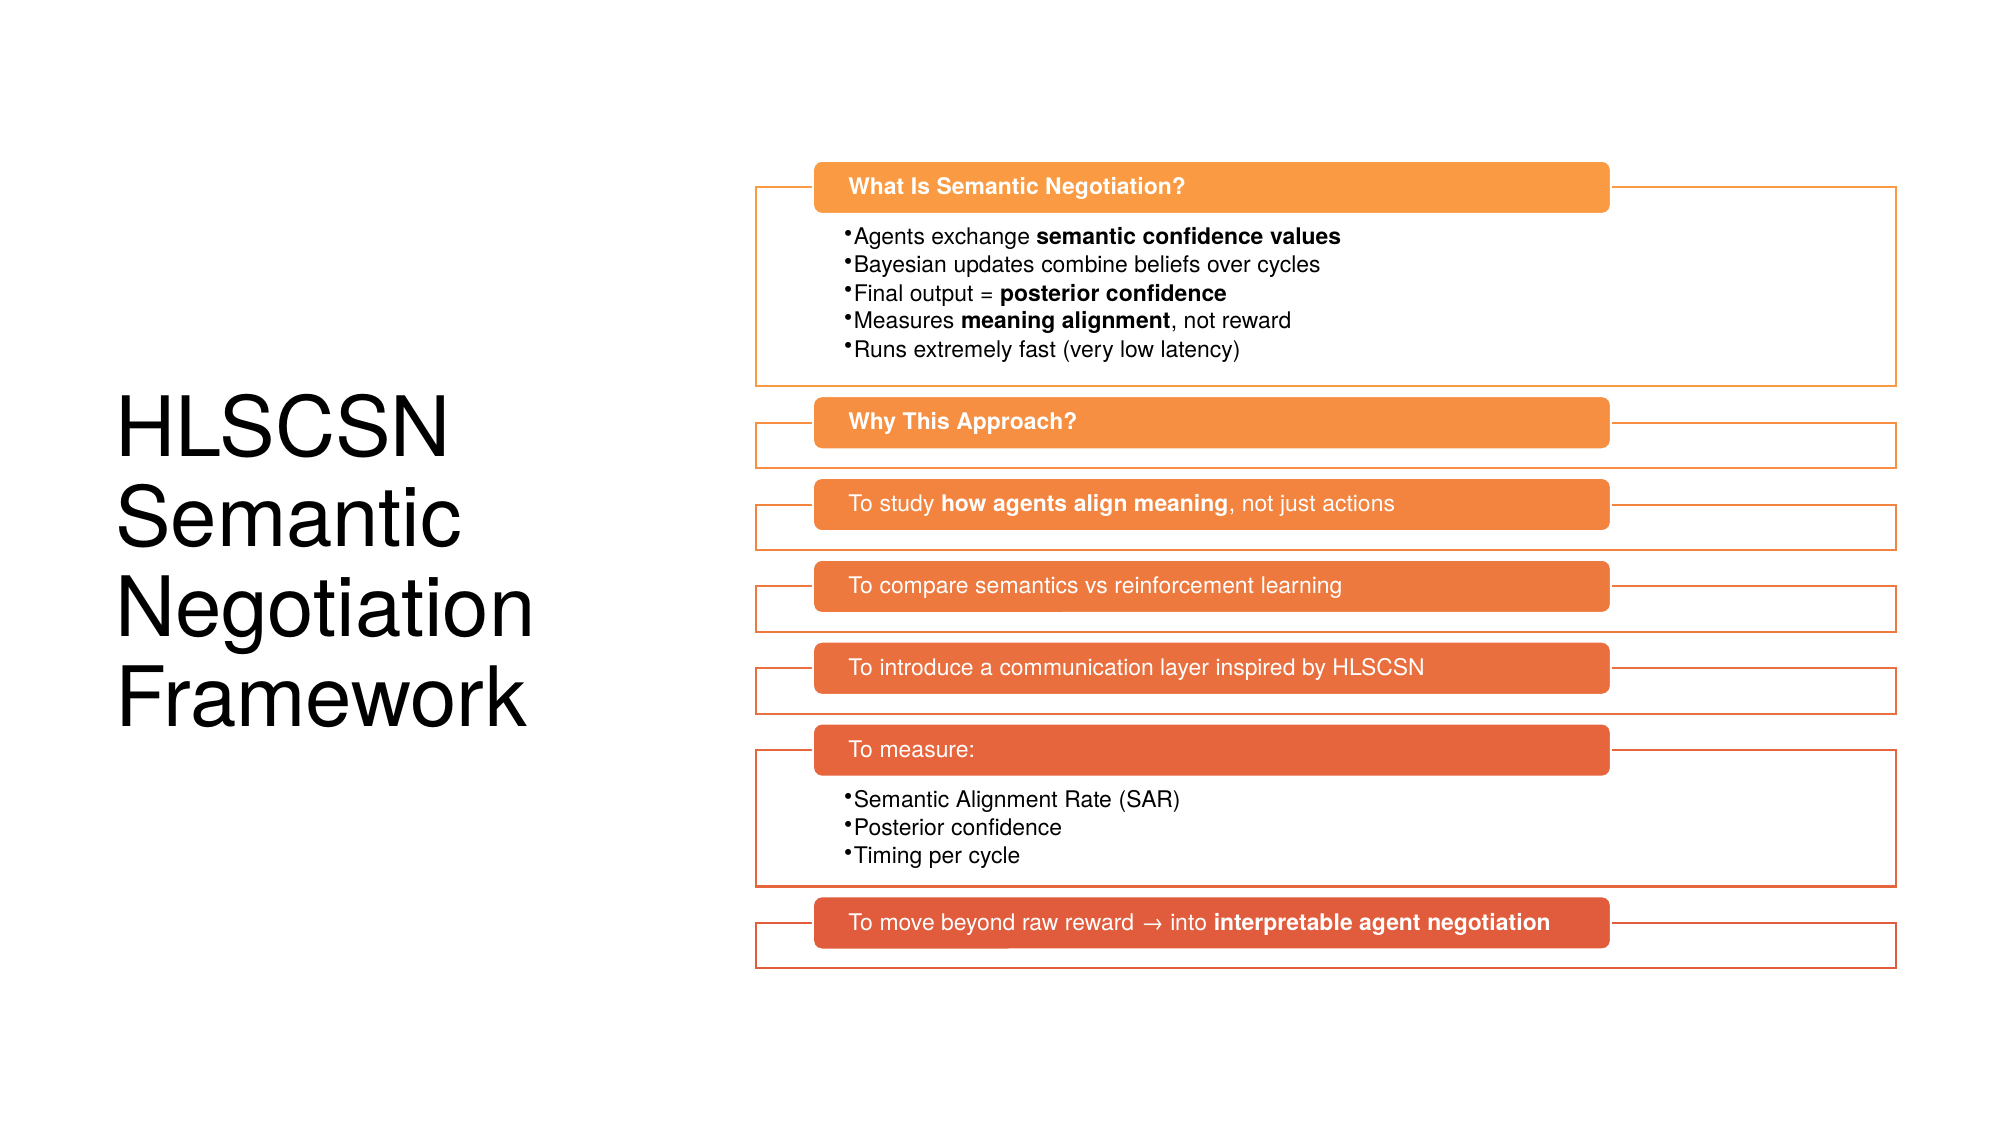

# HLSCSN Semantic Negotiation Framework
Agents exchange semantic confidence values
Bayesian updates combine beliefs over cycles
Final output = posterior confidence
Measures meaning alignment, not reward
Runs extremely fast (very low latency)
What Is Semantic Negotiation?
Why This Approach?
To study how agents align meaning, not just actions
To compare semantics vs reinforcement learning
To introduce a communication layer inspired by HLSCSN
Semantic Alignment Rate (SAR)
Posterior confidence
Timing per cycle
To measure:
To move beyond raw reward → into interpretable agent negotiation